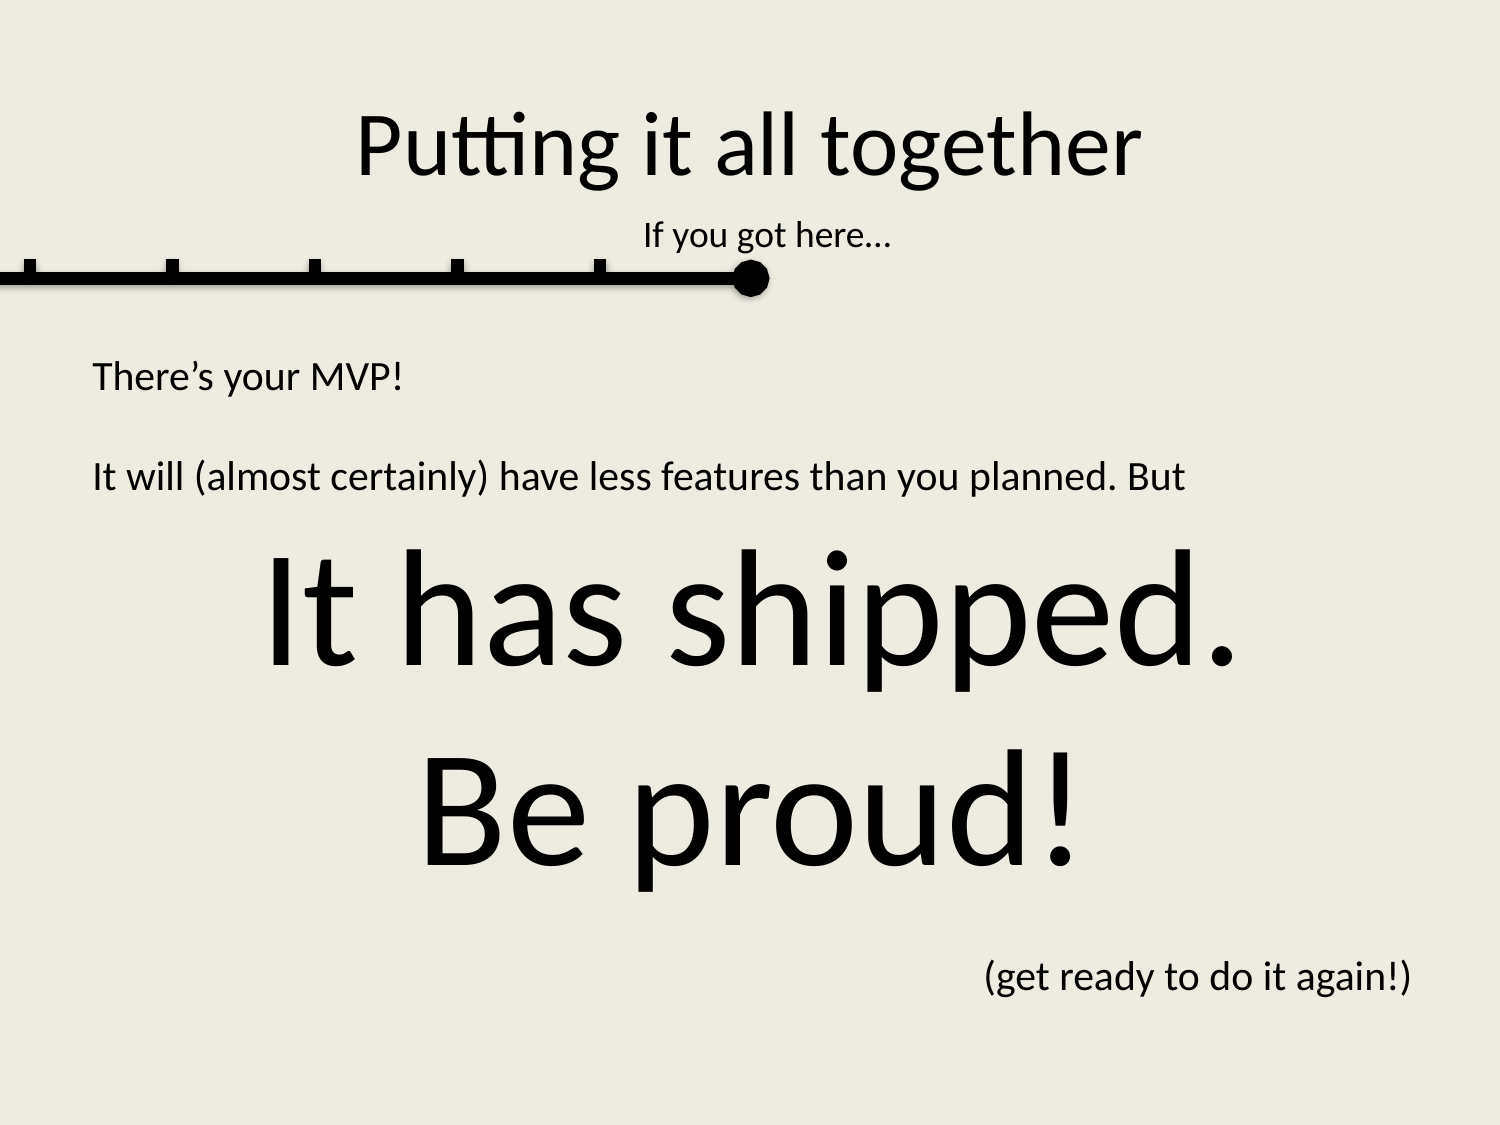

# Putting it all together
If you got here…

There’s your MVP!

It will (almost certainly) have less features than you planned. But
It has shipped.
Be proud!

(get ready to do it again!)